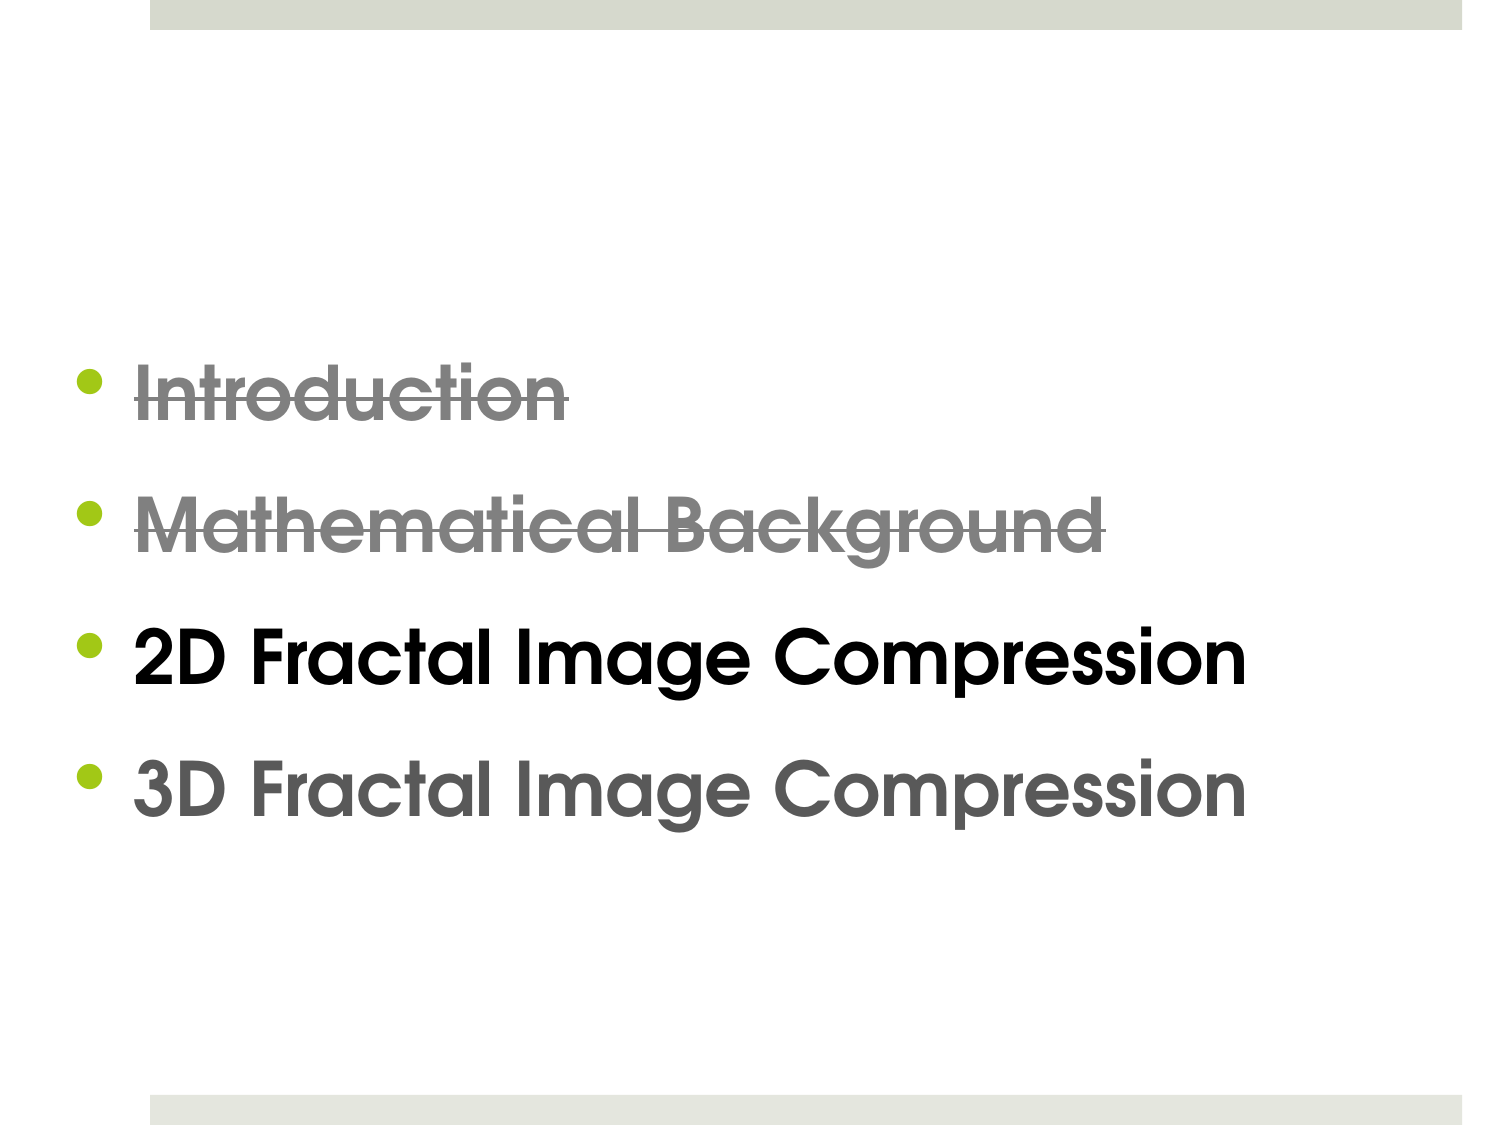

Introduction
Mathematical Background
2D Fractal Image Compression
3D Fractal Image Compression